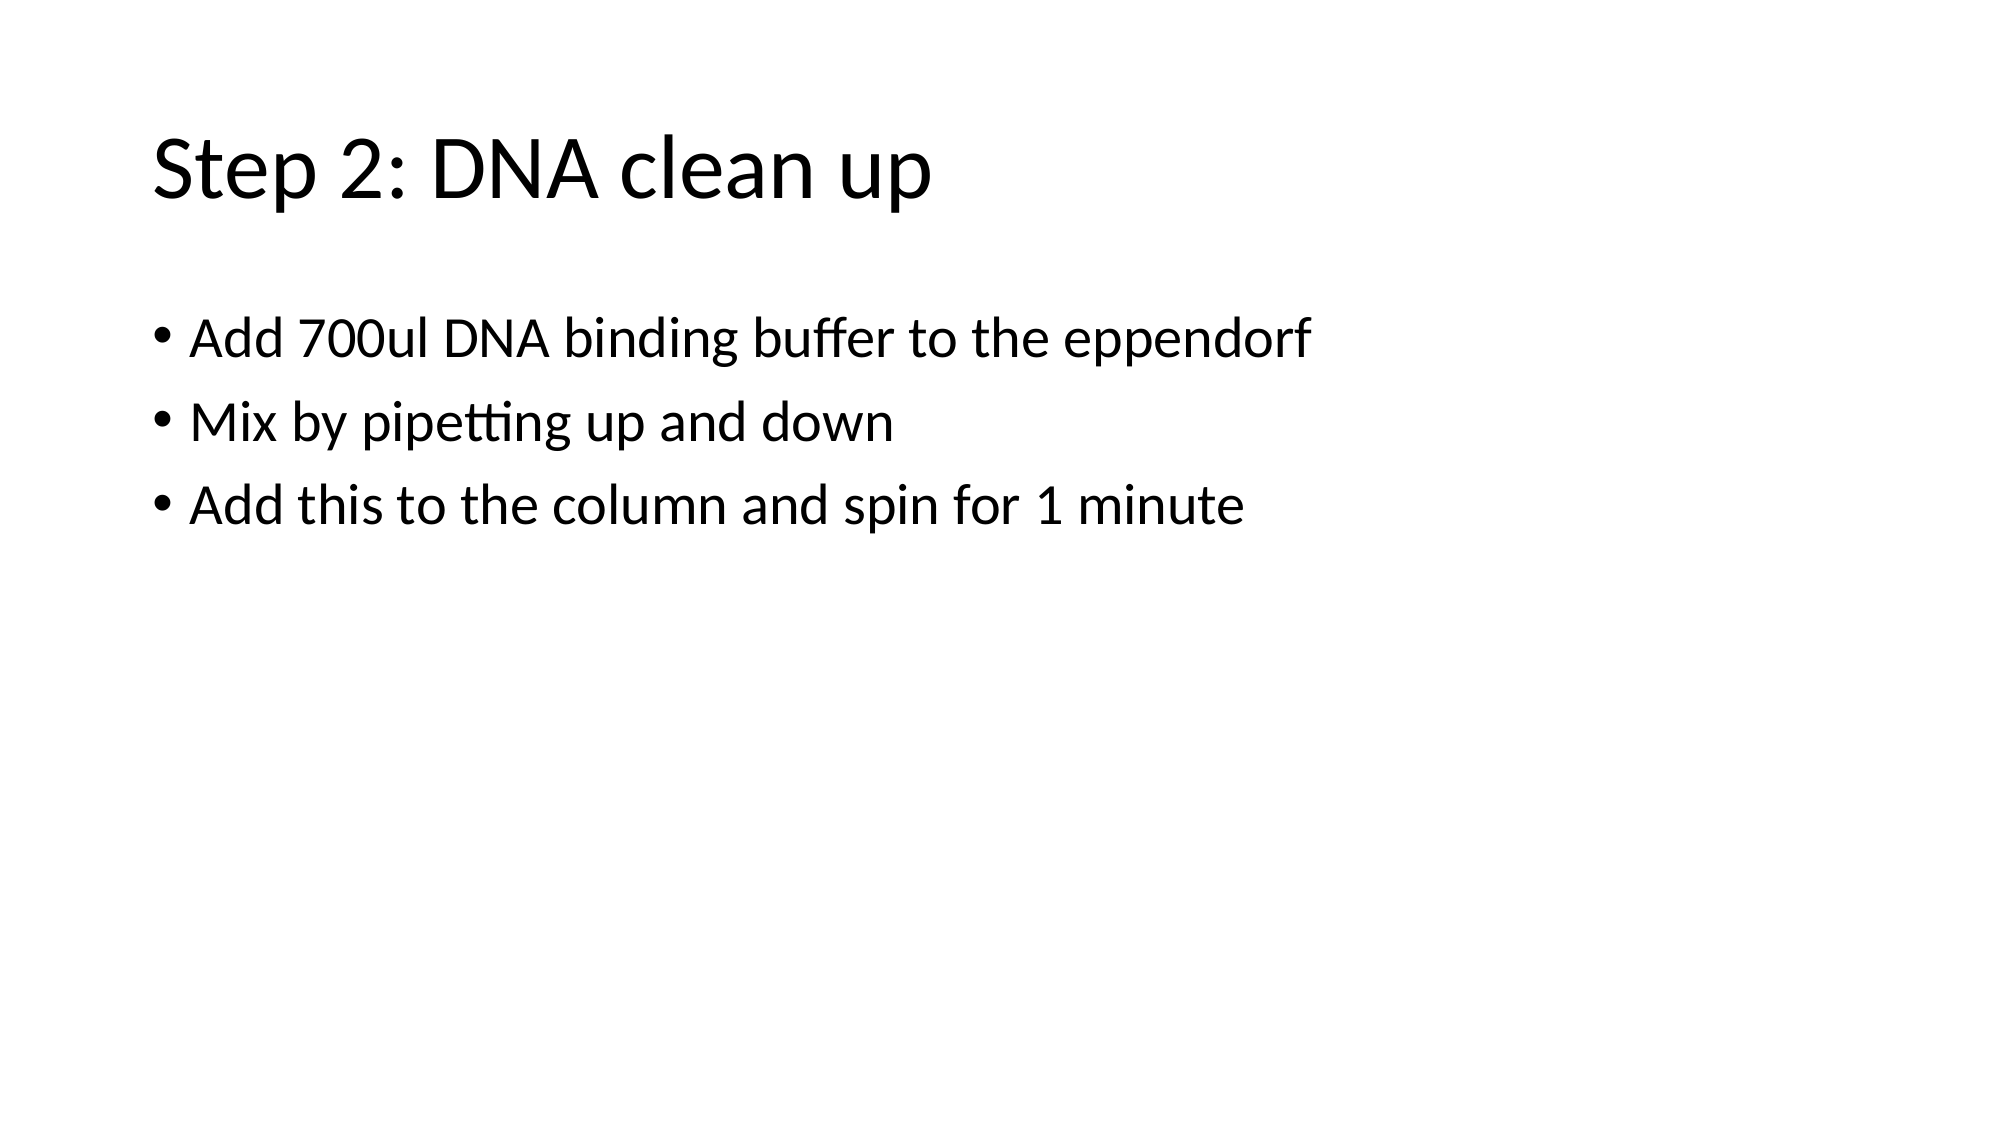

# Step 2: DNA clean up
Add 700ul DNA binding buffer to the eppendorf
Mix by pipetting up and down
Add this to the column and spin for 1 minute